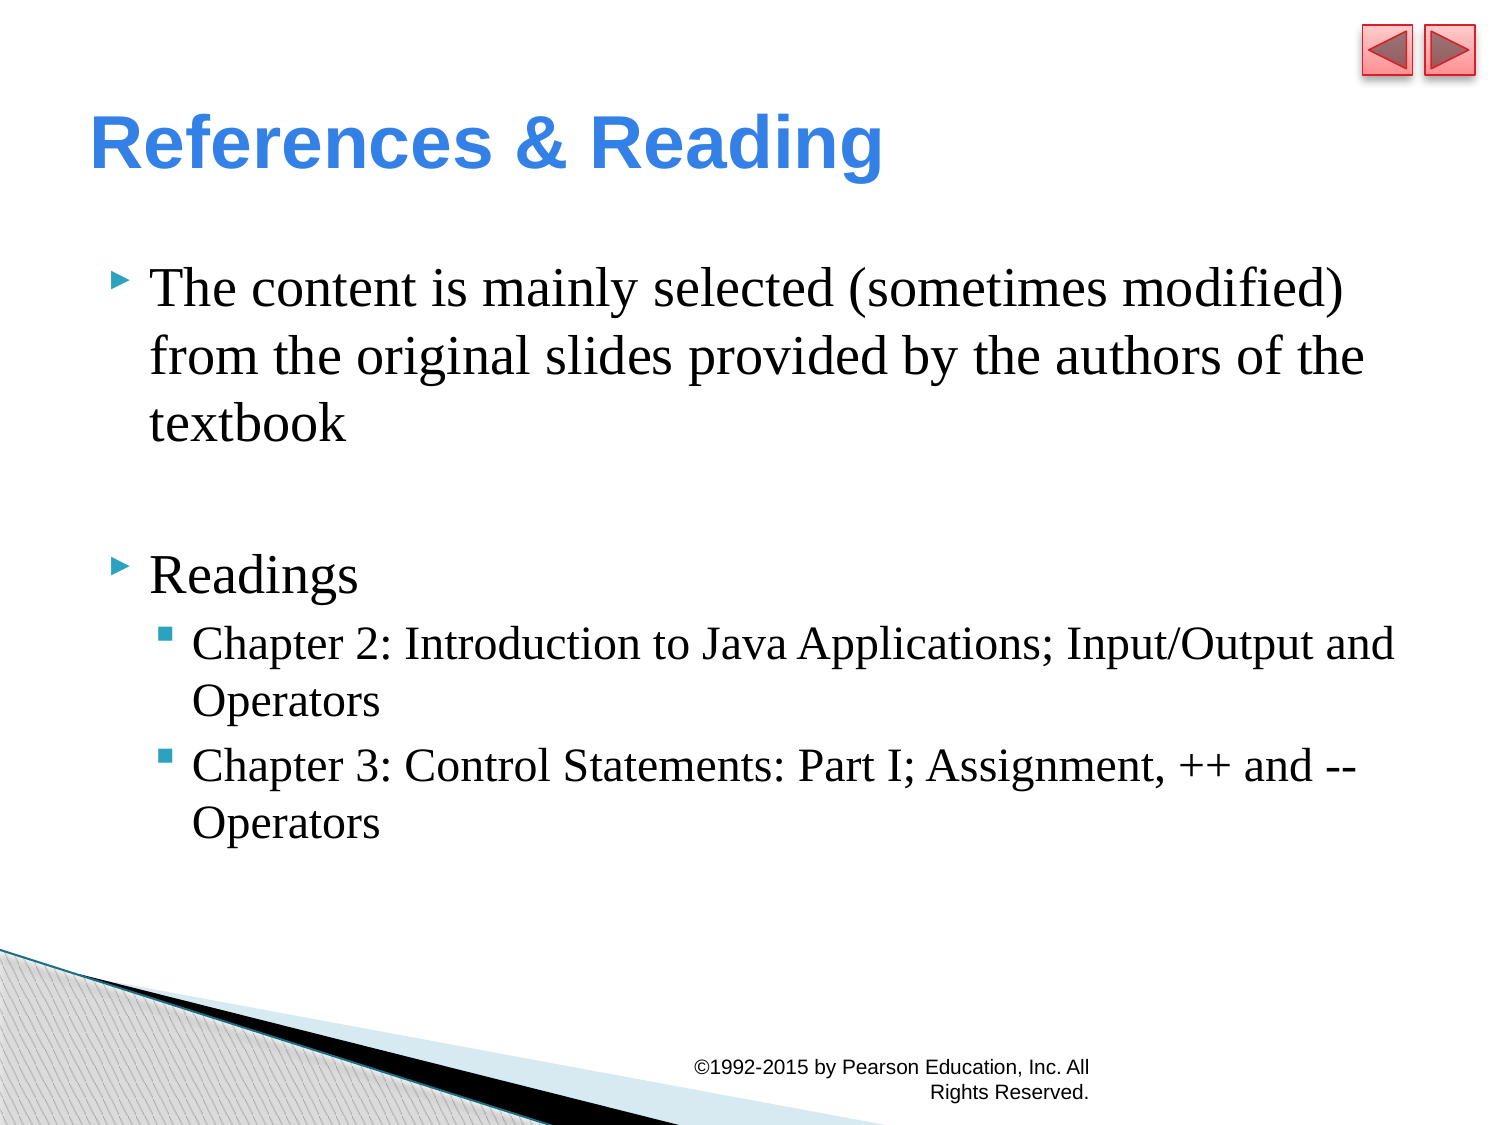

# References & Reading
The content is mainly selected (sometimes modified) from the original slides provided by the authors of the textbook

Readings
Chapter 2: Introduction to Java Applications; Input/Output and Operators
Chapter 3: Control Statements: Part I; Assignment, ++ and -- Operators

©1992-2015 by Pearson Education, Inc. All Rights Reserved.